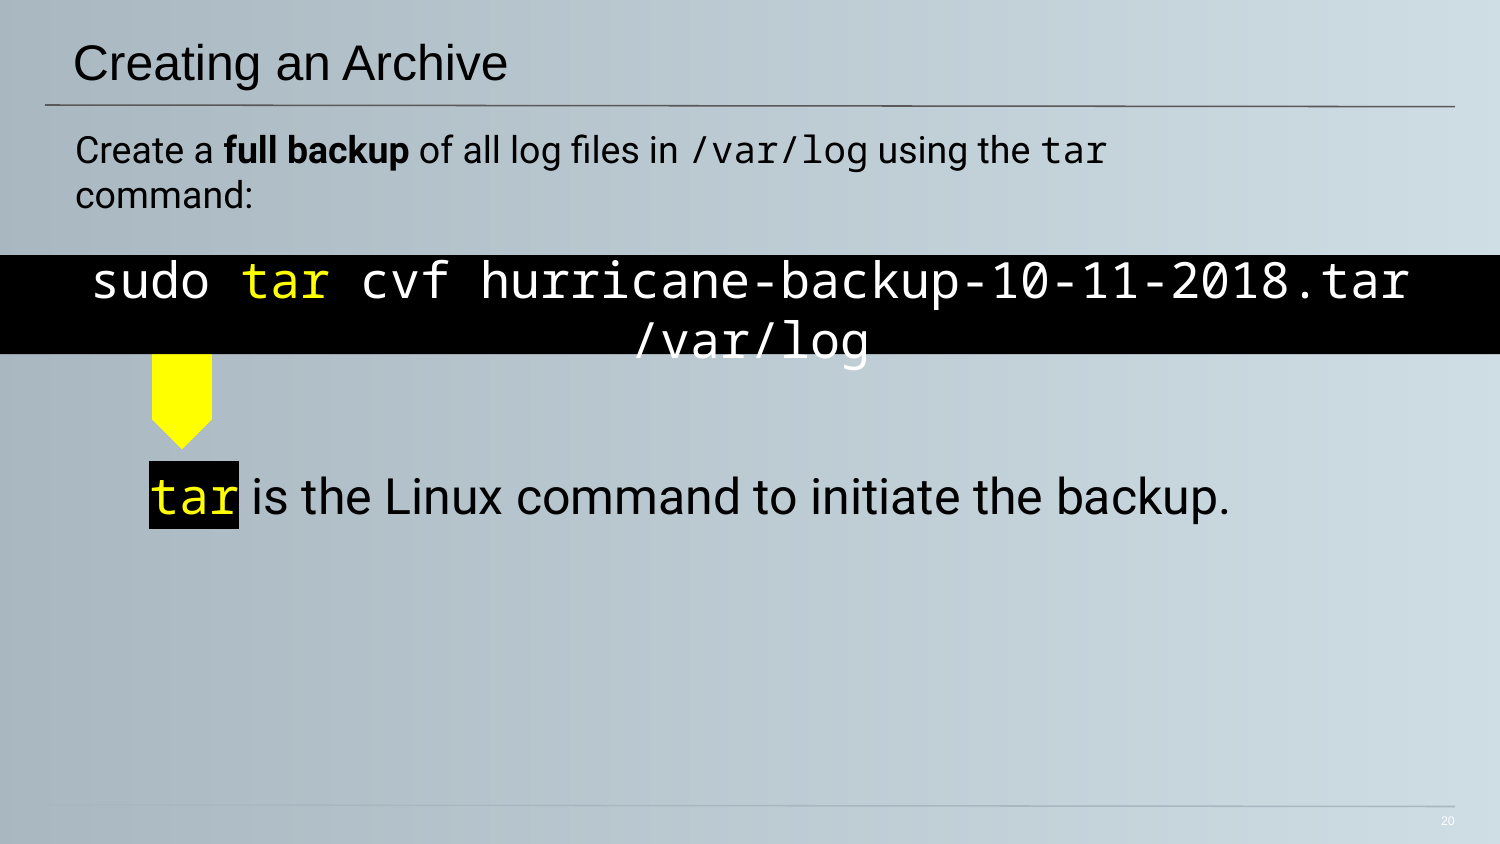

# Creating an Archive

Create a full backup of all log files in /var/log using the tar command:
sudo tar cvf hurricane-backup-10-11-2018.tar /var/log

tar is the Linux command to initiate the backup.
20